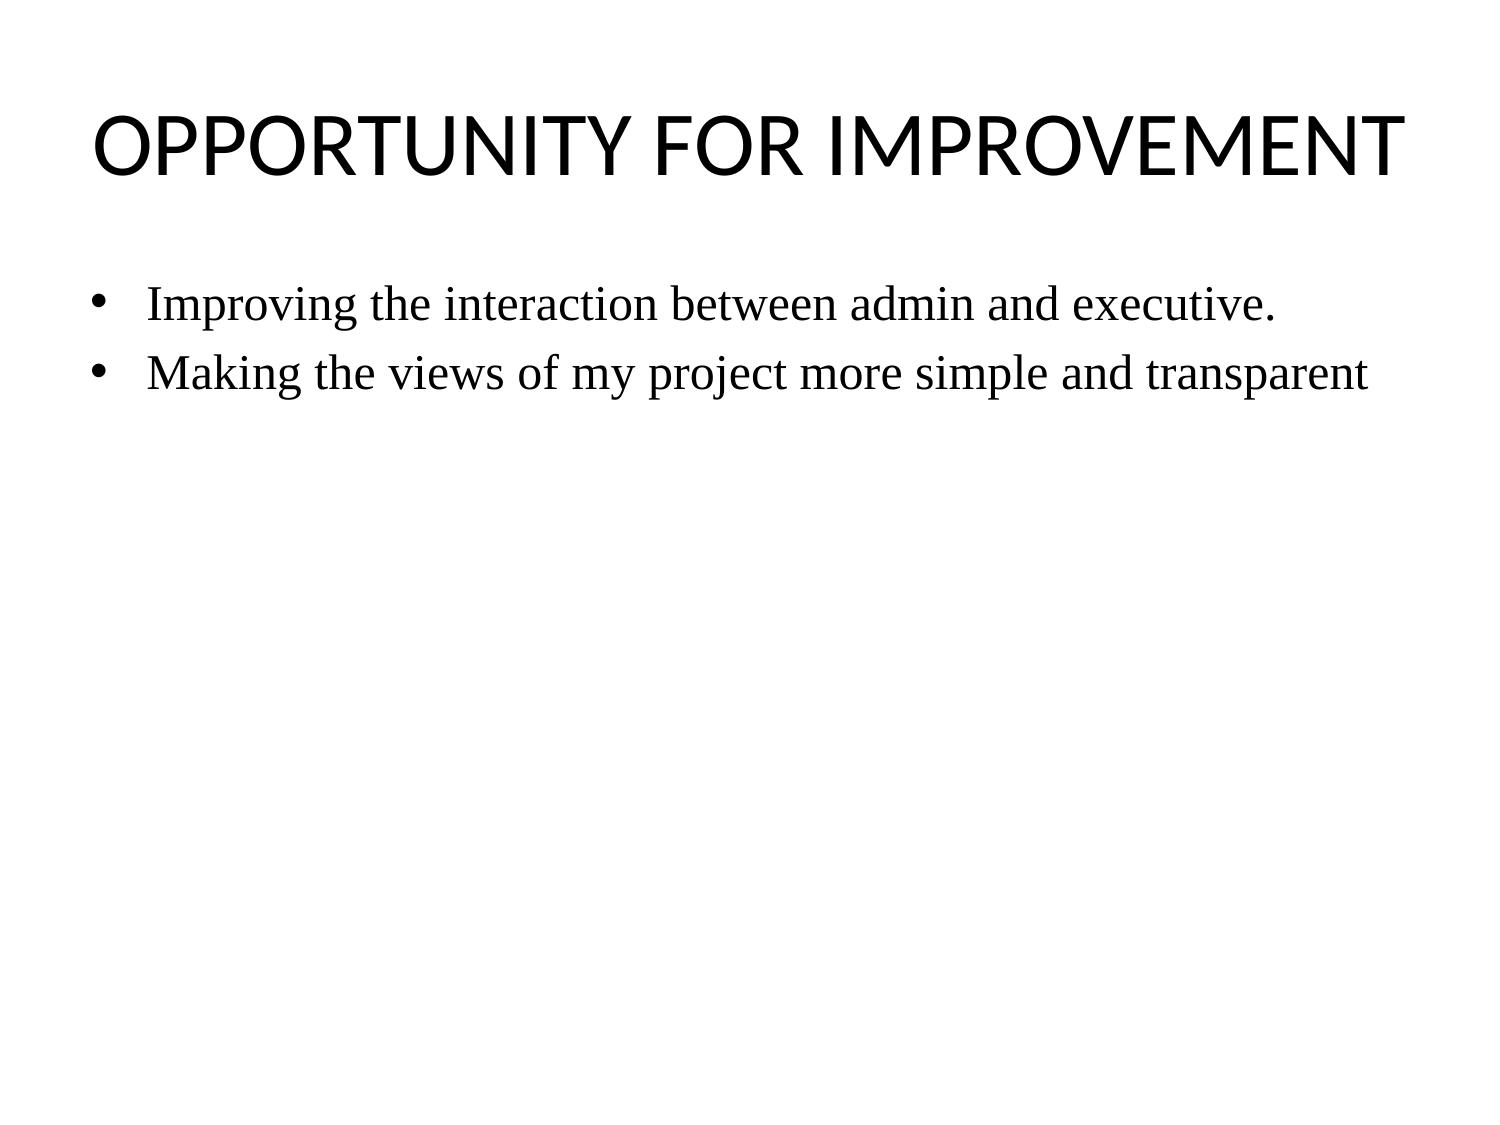

# OPPORTUNITY FOR IMPROVEMENT
Improving the interaction between admin and executive.
Making the views of my project more simple and transparent